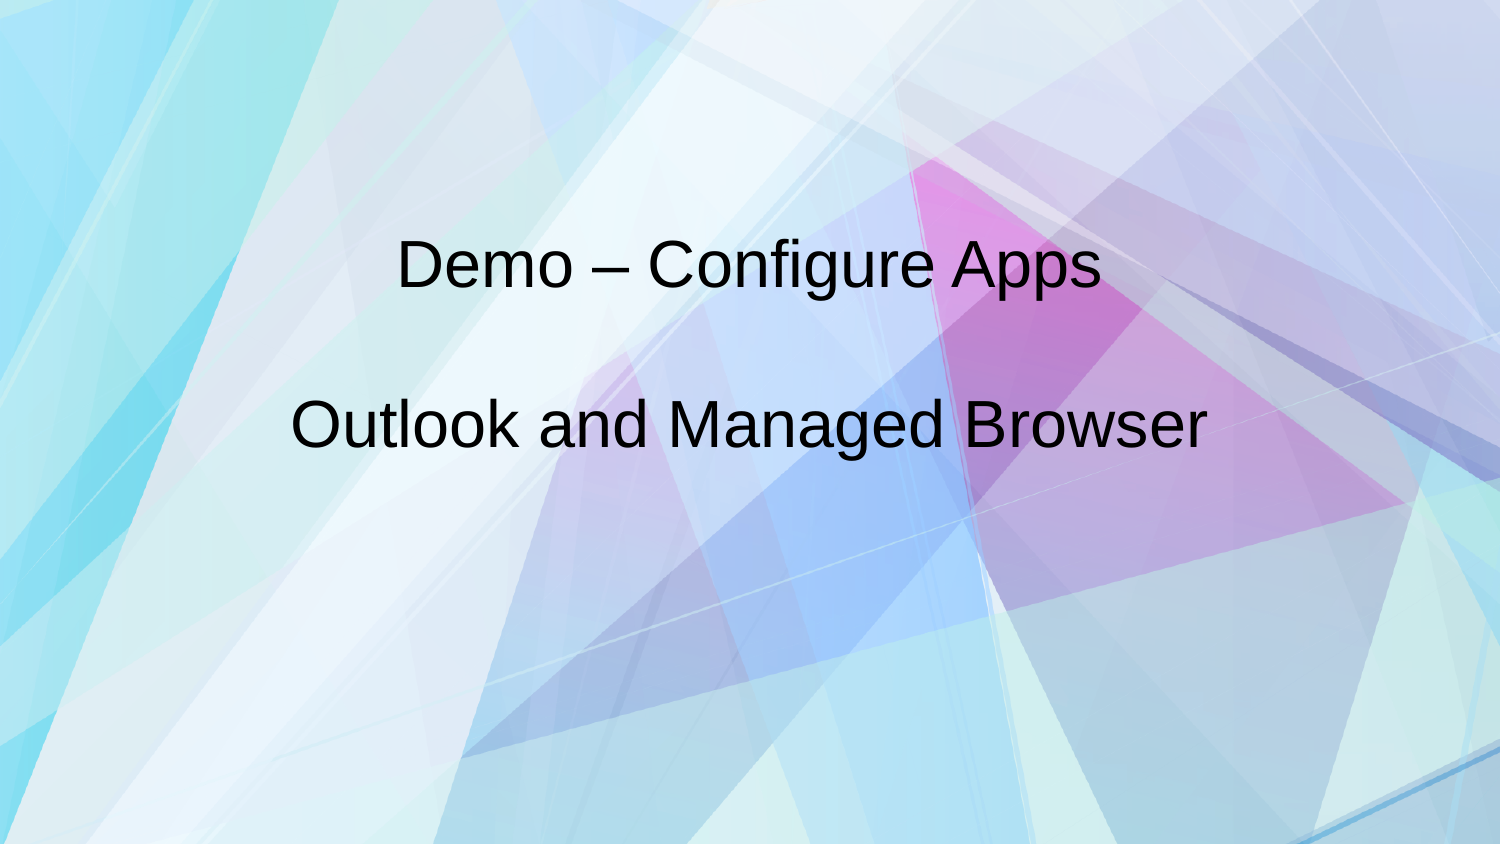

# Demo – Configure Apps Outlook and Managed Browser